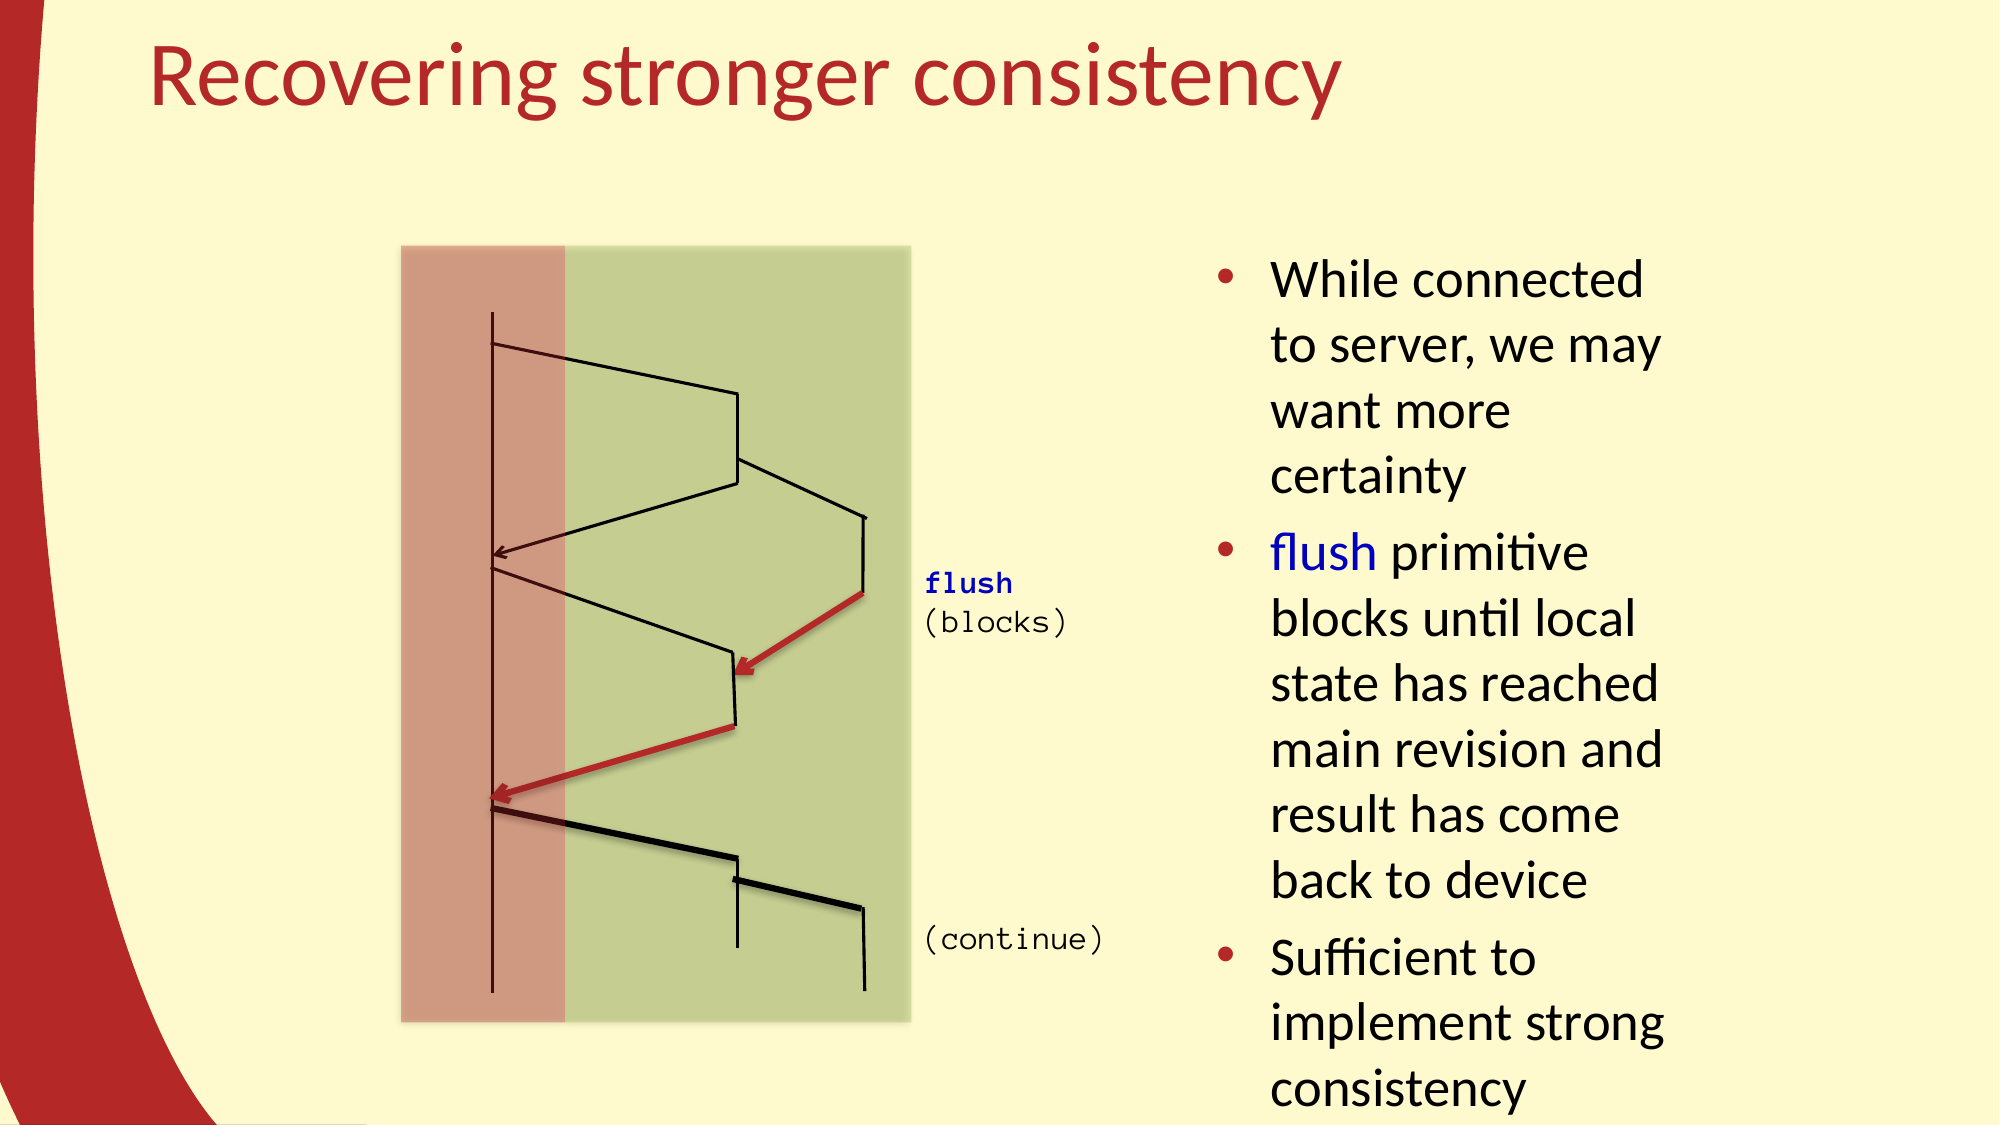

# Recovering stronger consistency
While connected to server, we may want more certainty
flush primitive blocks until local state has reached main revision and result has come back to device
Sufficient to implement strong consistency

flush
(blocks)

(continue)